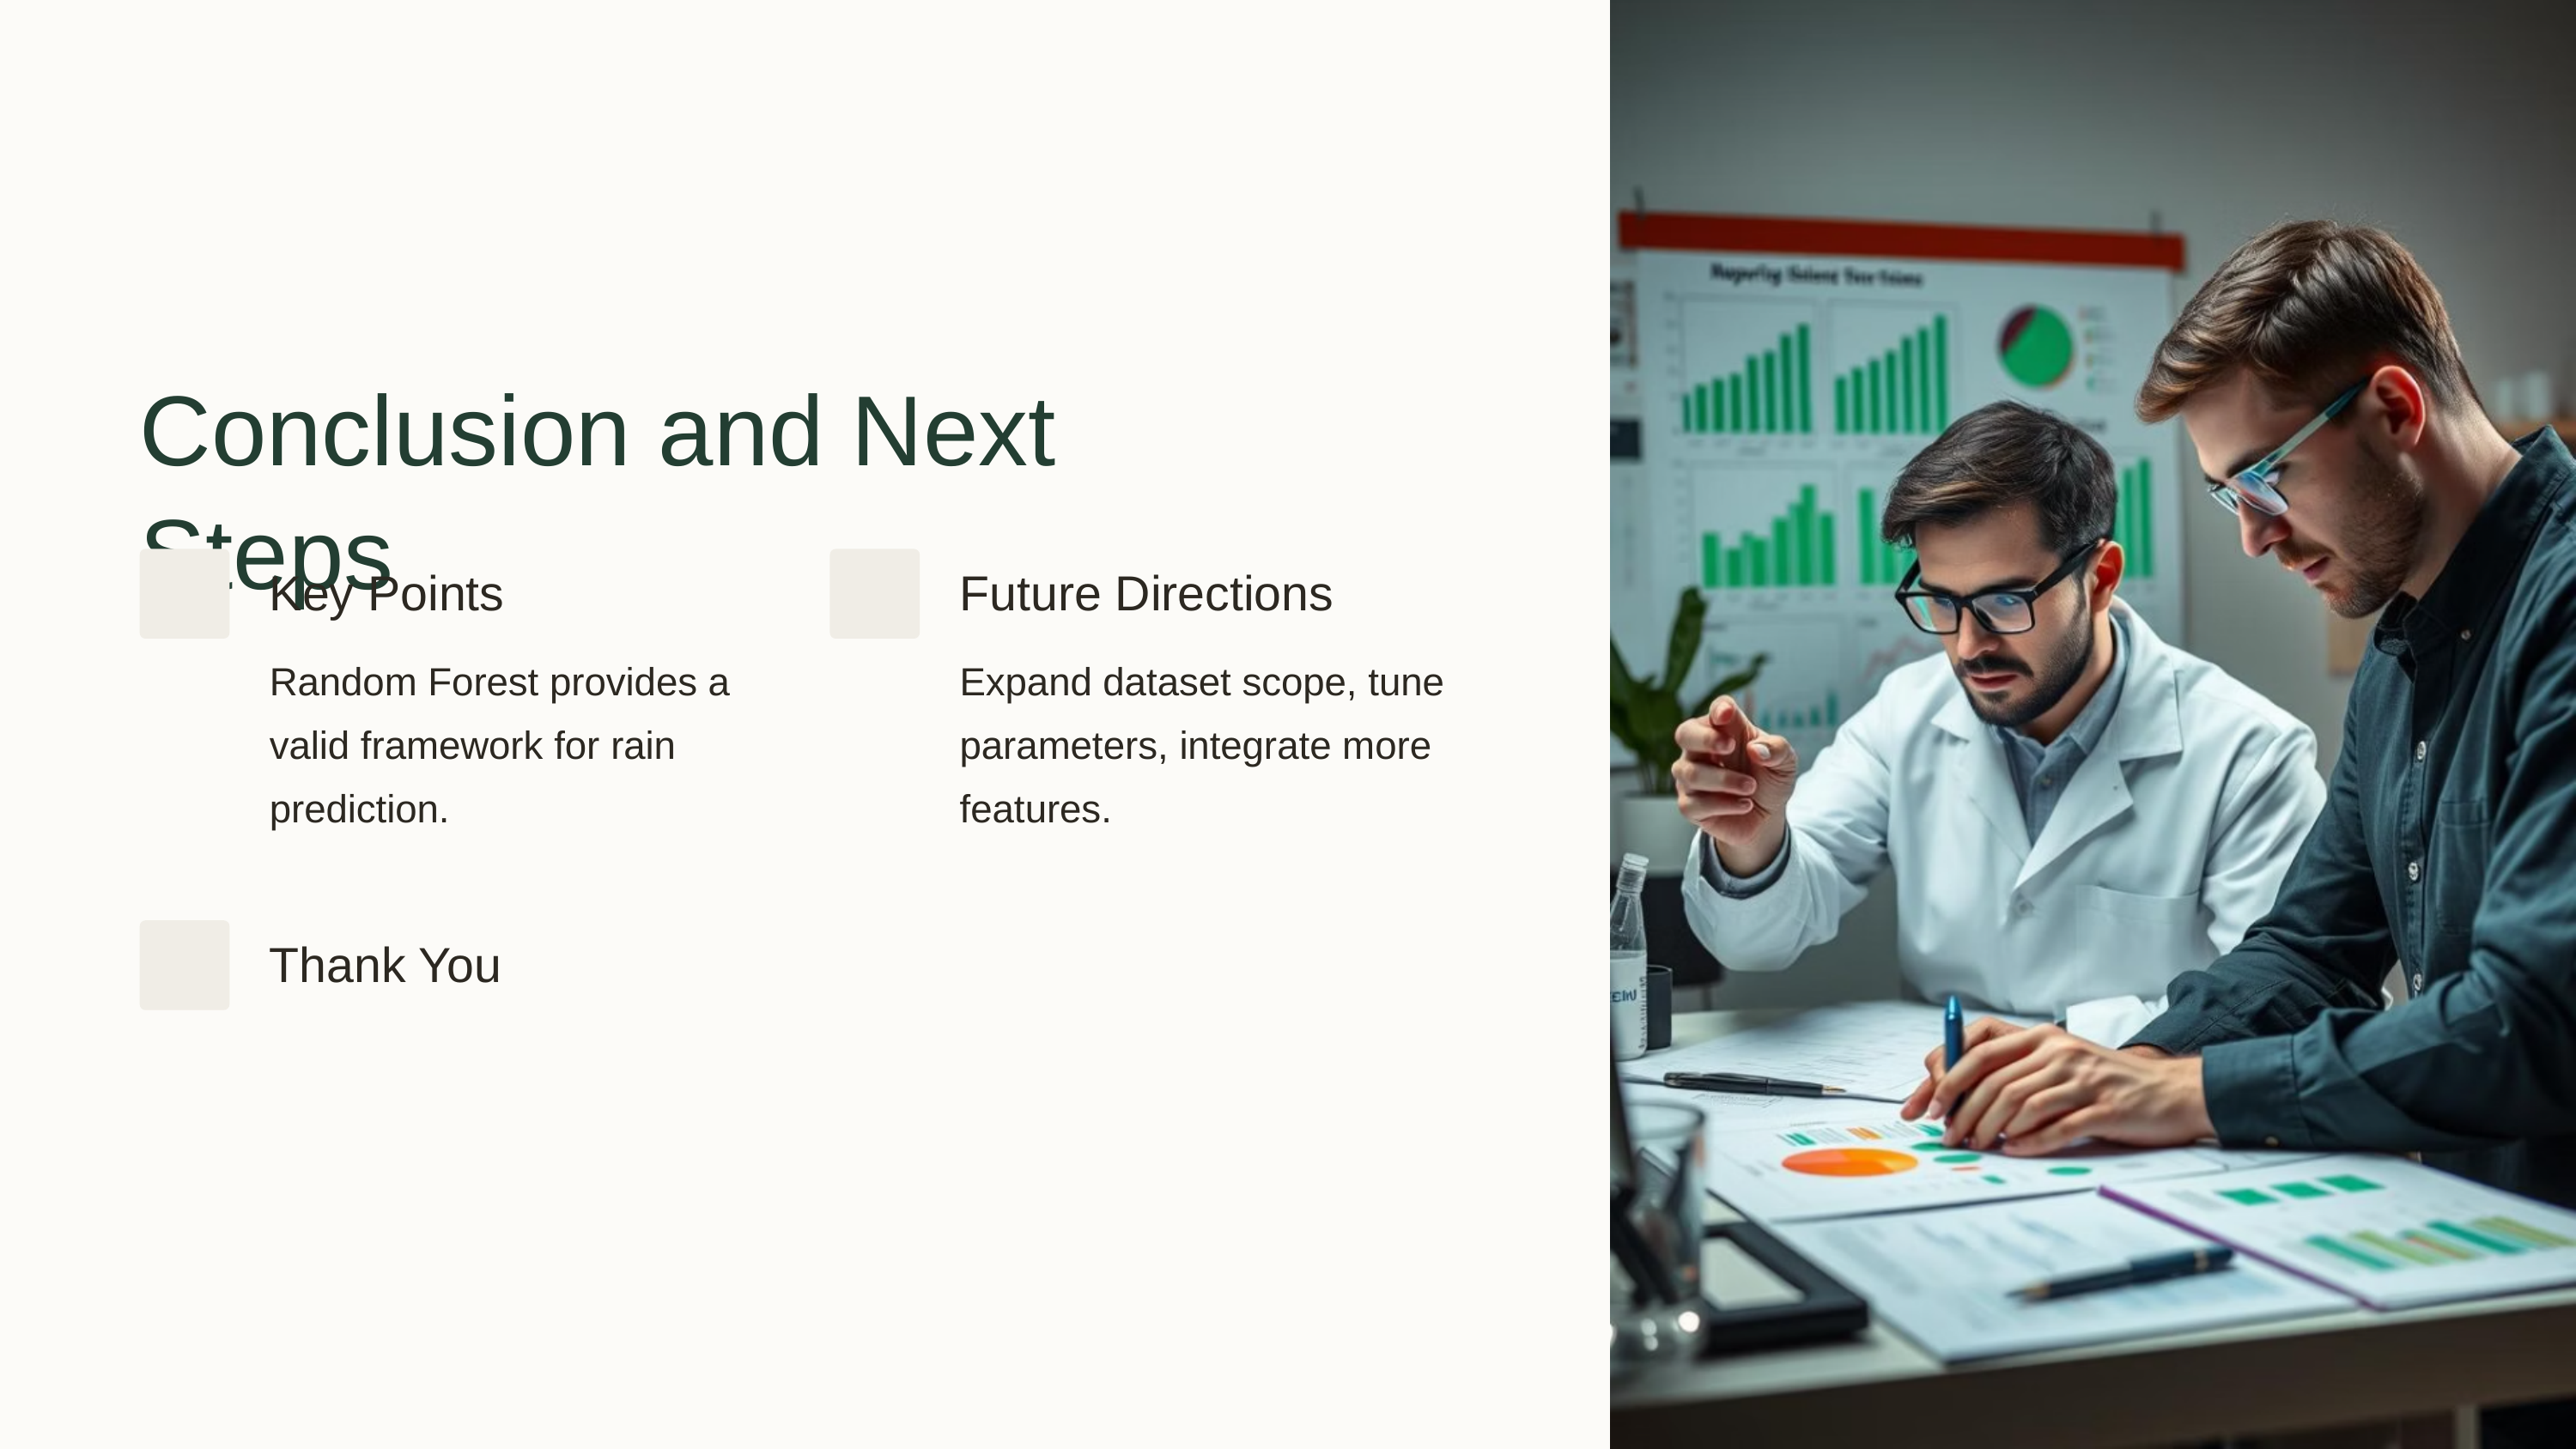

Conclusion and Next Steps

Key Points

Future Directions

Random Forest provides a valid framework for rain prediction.

Expand dataset scope, tune parameters, integrate more features.

Thank You